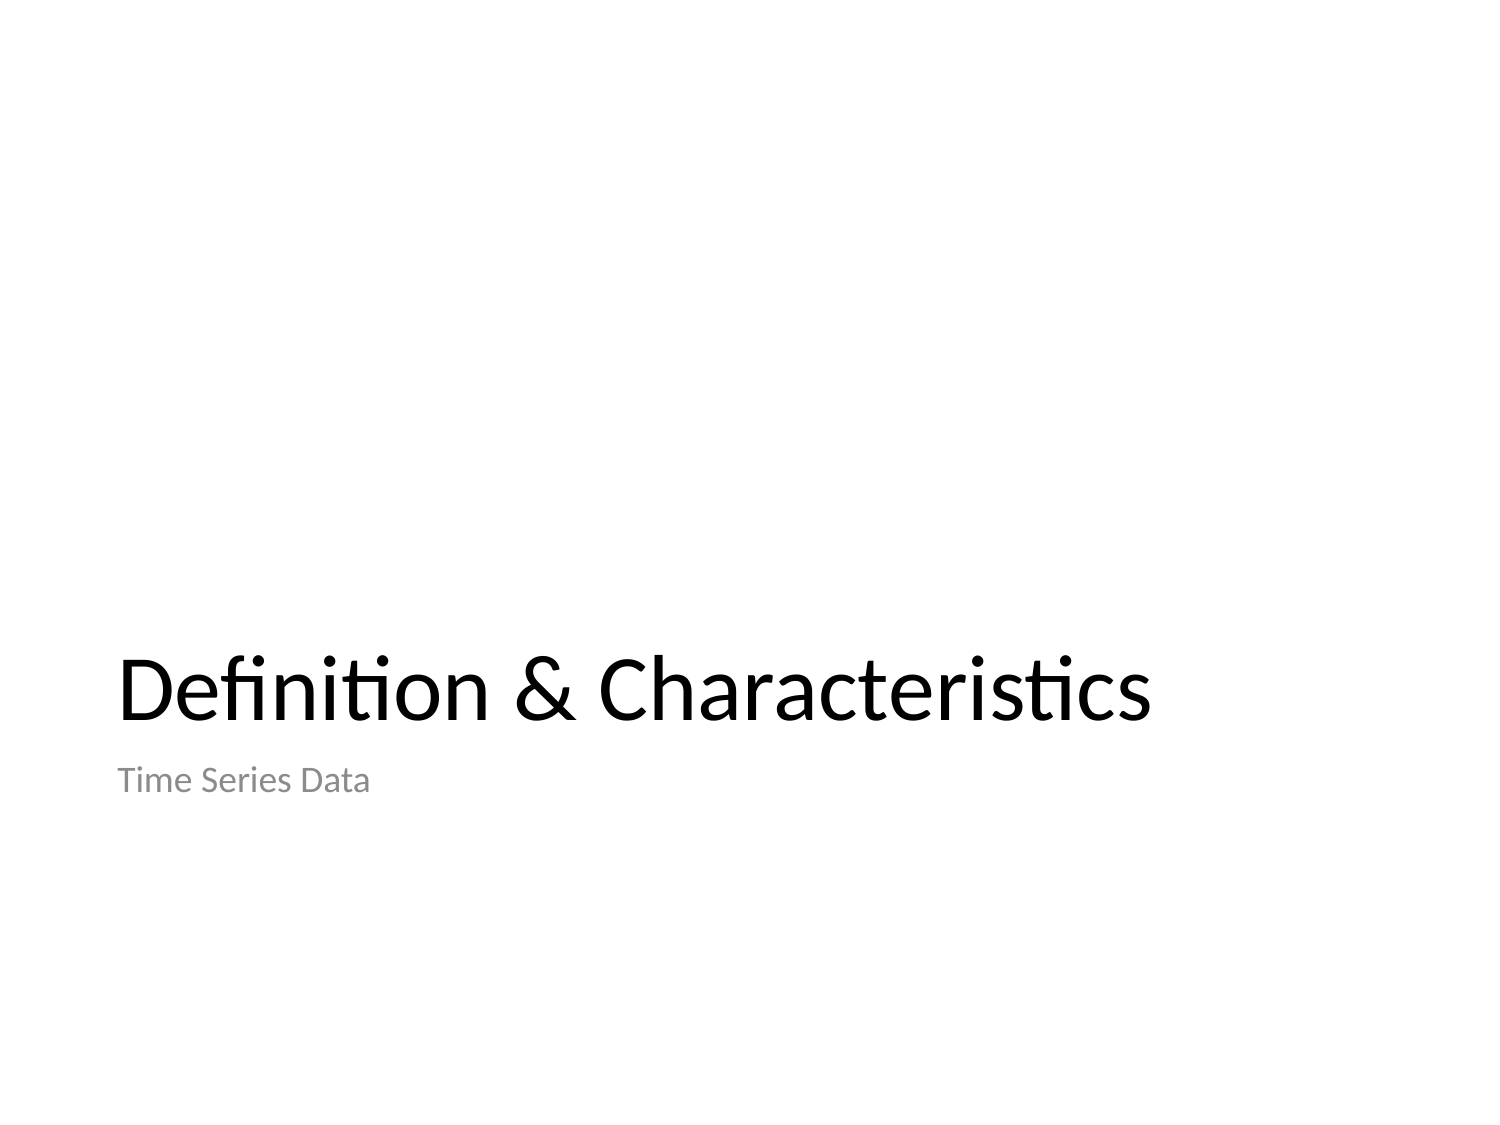

# Definition & Characteristics
Time Series Data